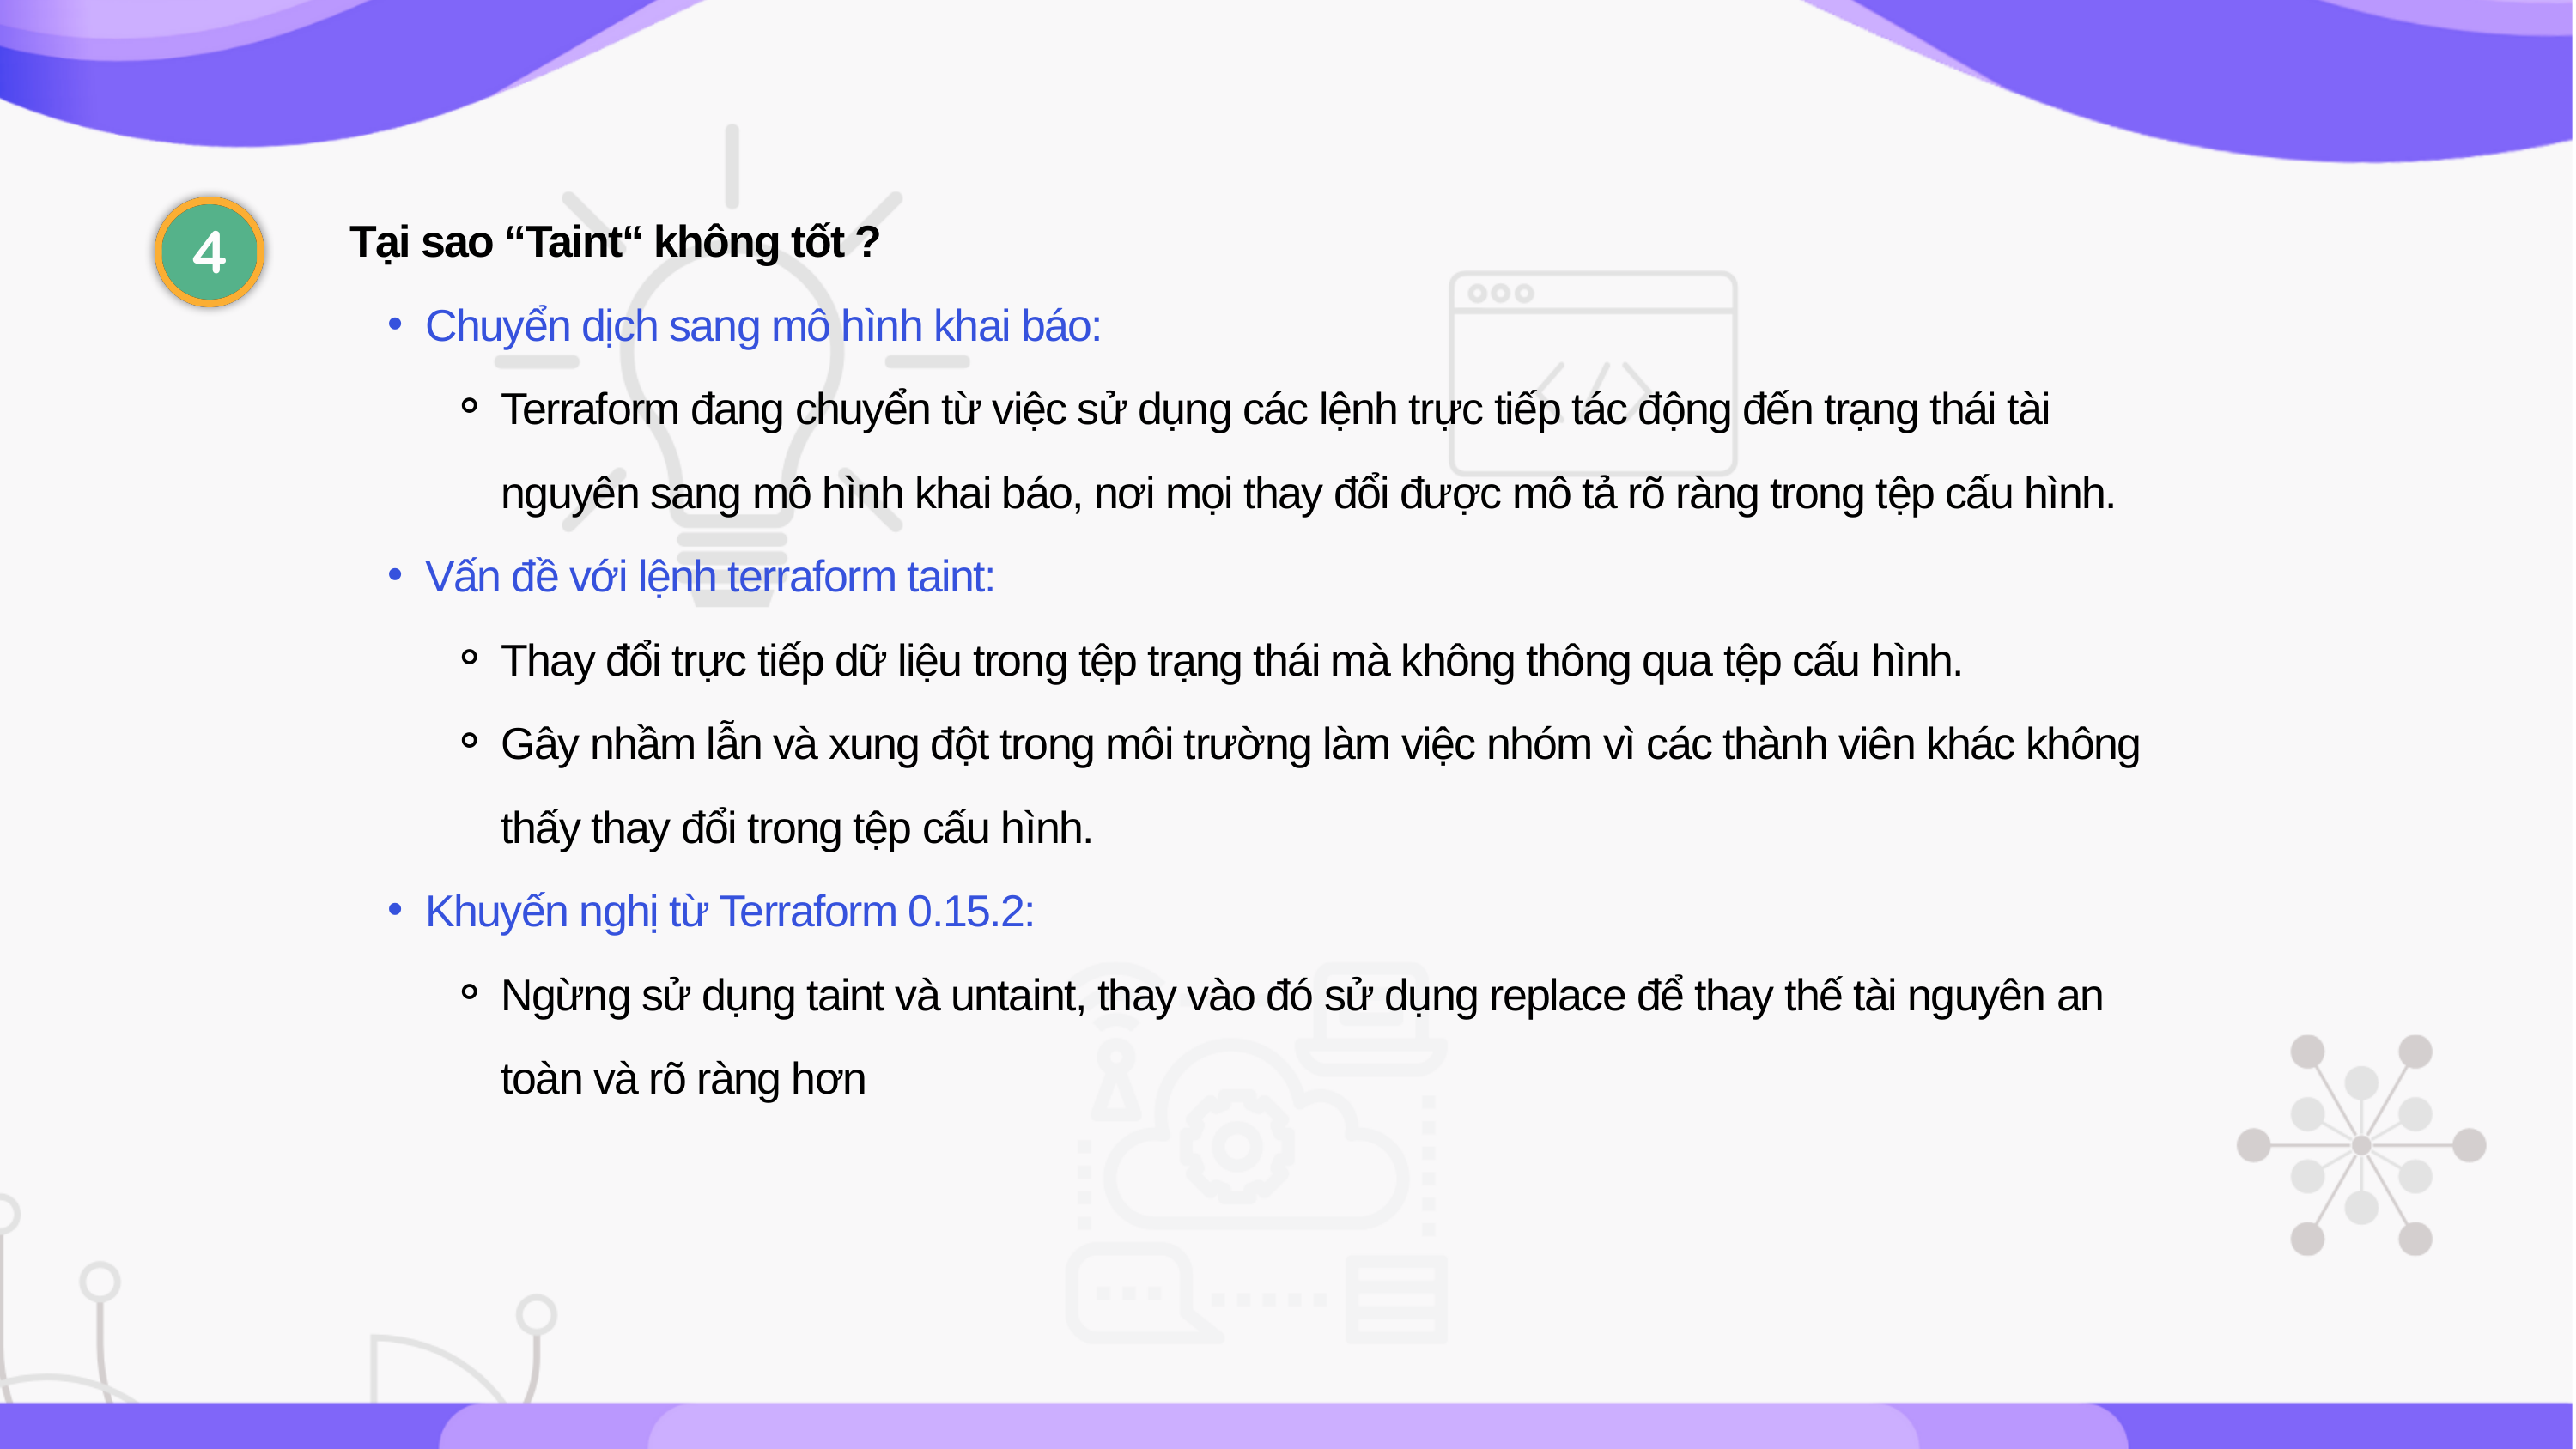

Tại sao “Taint“ không tốt ?
Chuyển dịch sang mô hình khai báo:
Terraform đang chuyển từ việc sử dụng các lệnh trực tiếp tác động đến trạng thái tài nguyên sang mô hình khai báo, nơi mọi thay đổi được mô tả rõ ràng trong tệp cấu hình.
Vấn đề với lệnh terraform taint:
Thay đổi trực tiếp dữ liệu trong tệp trạng thái mà không thông qua tệp cấu hình.
Gây nhầm lẫn và xung đột trong môi trường làm việc nhóm vì các thành viên khác không thấy thay đổi trong tệp cấu hình.
Khuyến nghị từ Terraform 0.15.2:
Ngừng sử dụng taint và untaint, thay vào đó sử dụng replace để thay thế tài nguyên an toàn và rõ ràng hơn